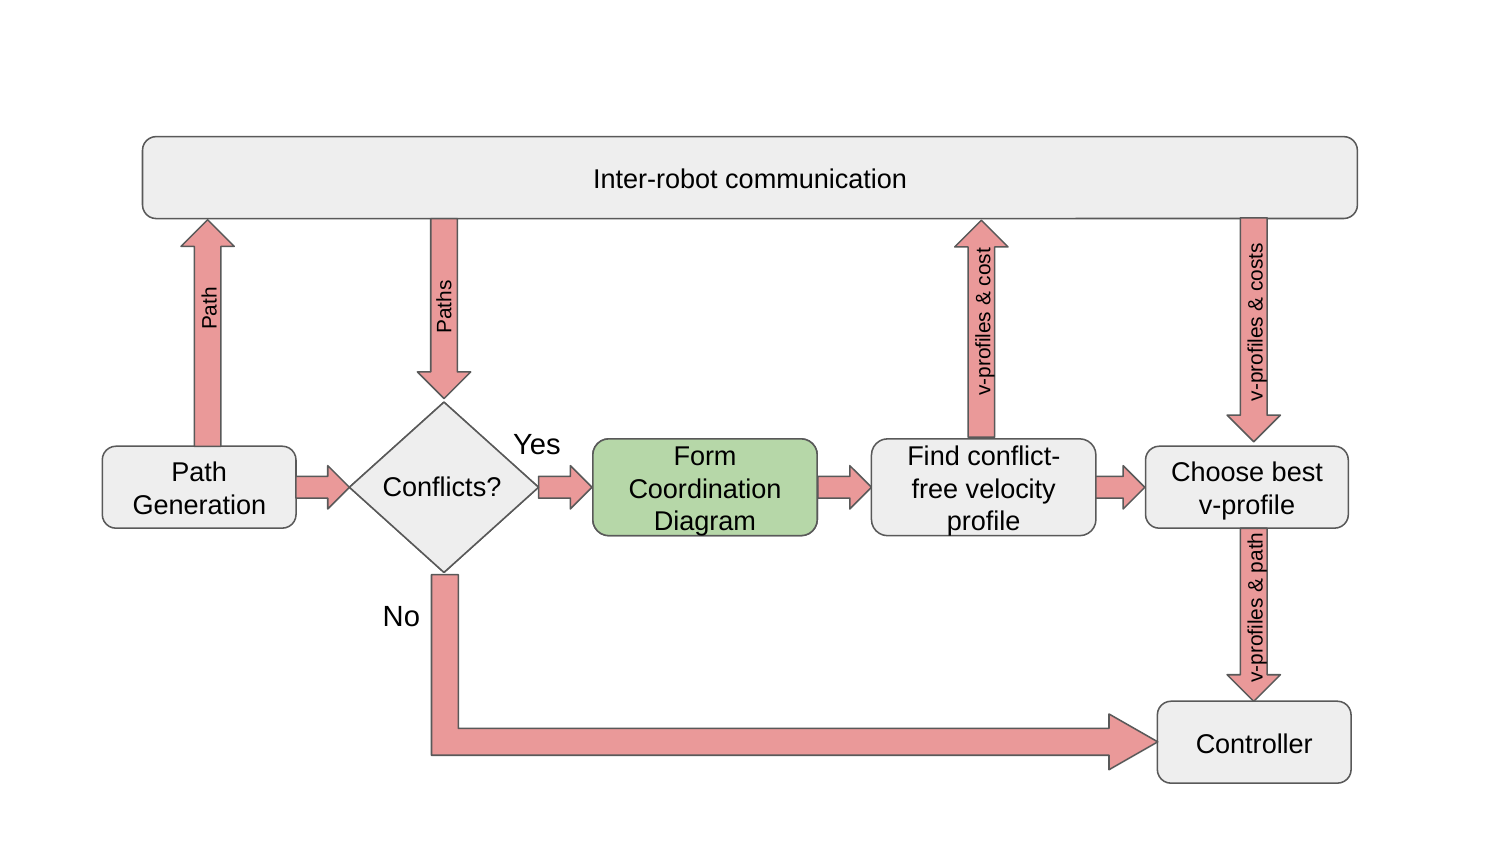

Inter-robot communication
Paths
Path

v-profiles & cost
v-profiles & costs

Yes
Form Coordination Diagram
Form Coordination Diagram
Find conflict-free velocity profile
Path Generation
Choose best v-profile
Conflicts?
Conflicts?

v-profiles & path
No

Controller